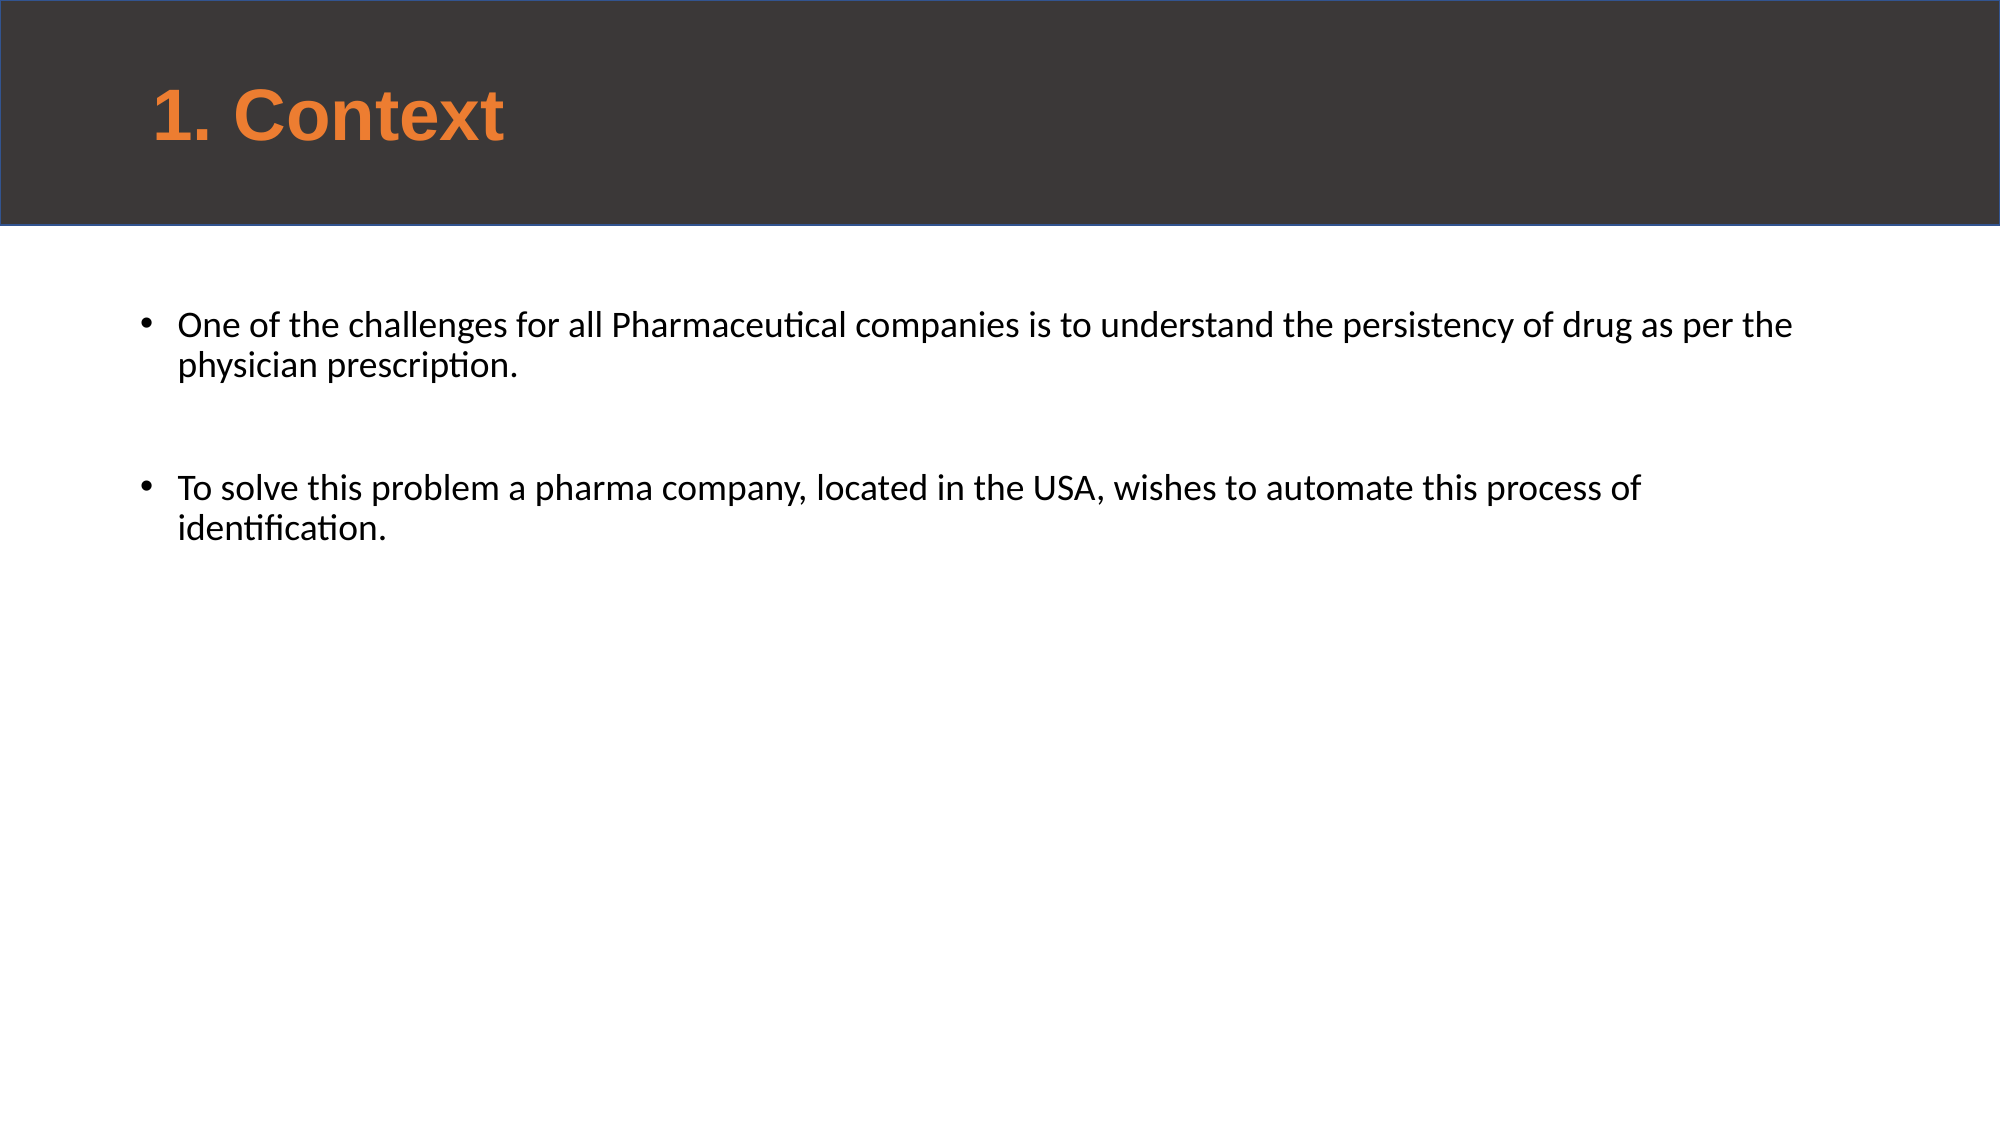

# 1. Context
One of the challenges for all Pharmaceutical companies is to understand the persistency of drug as per the physician prescription.

To solve this problem a pharma company, located in the USA, wishes to automate this process of identification.